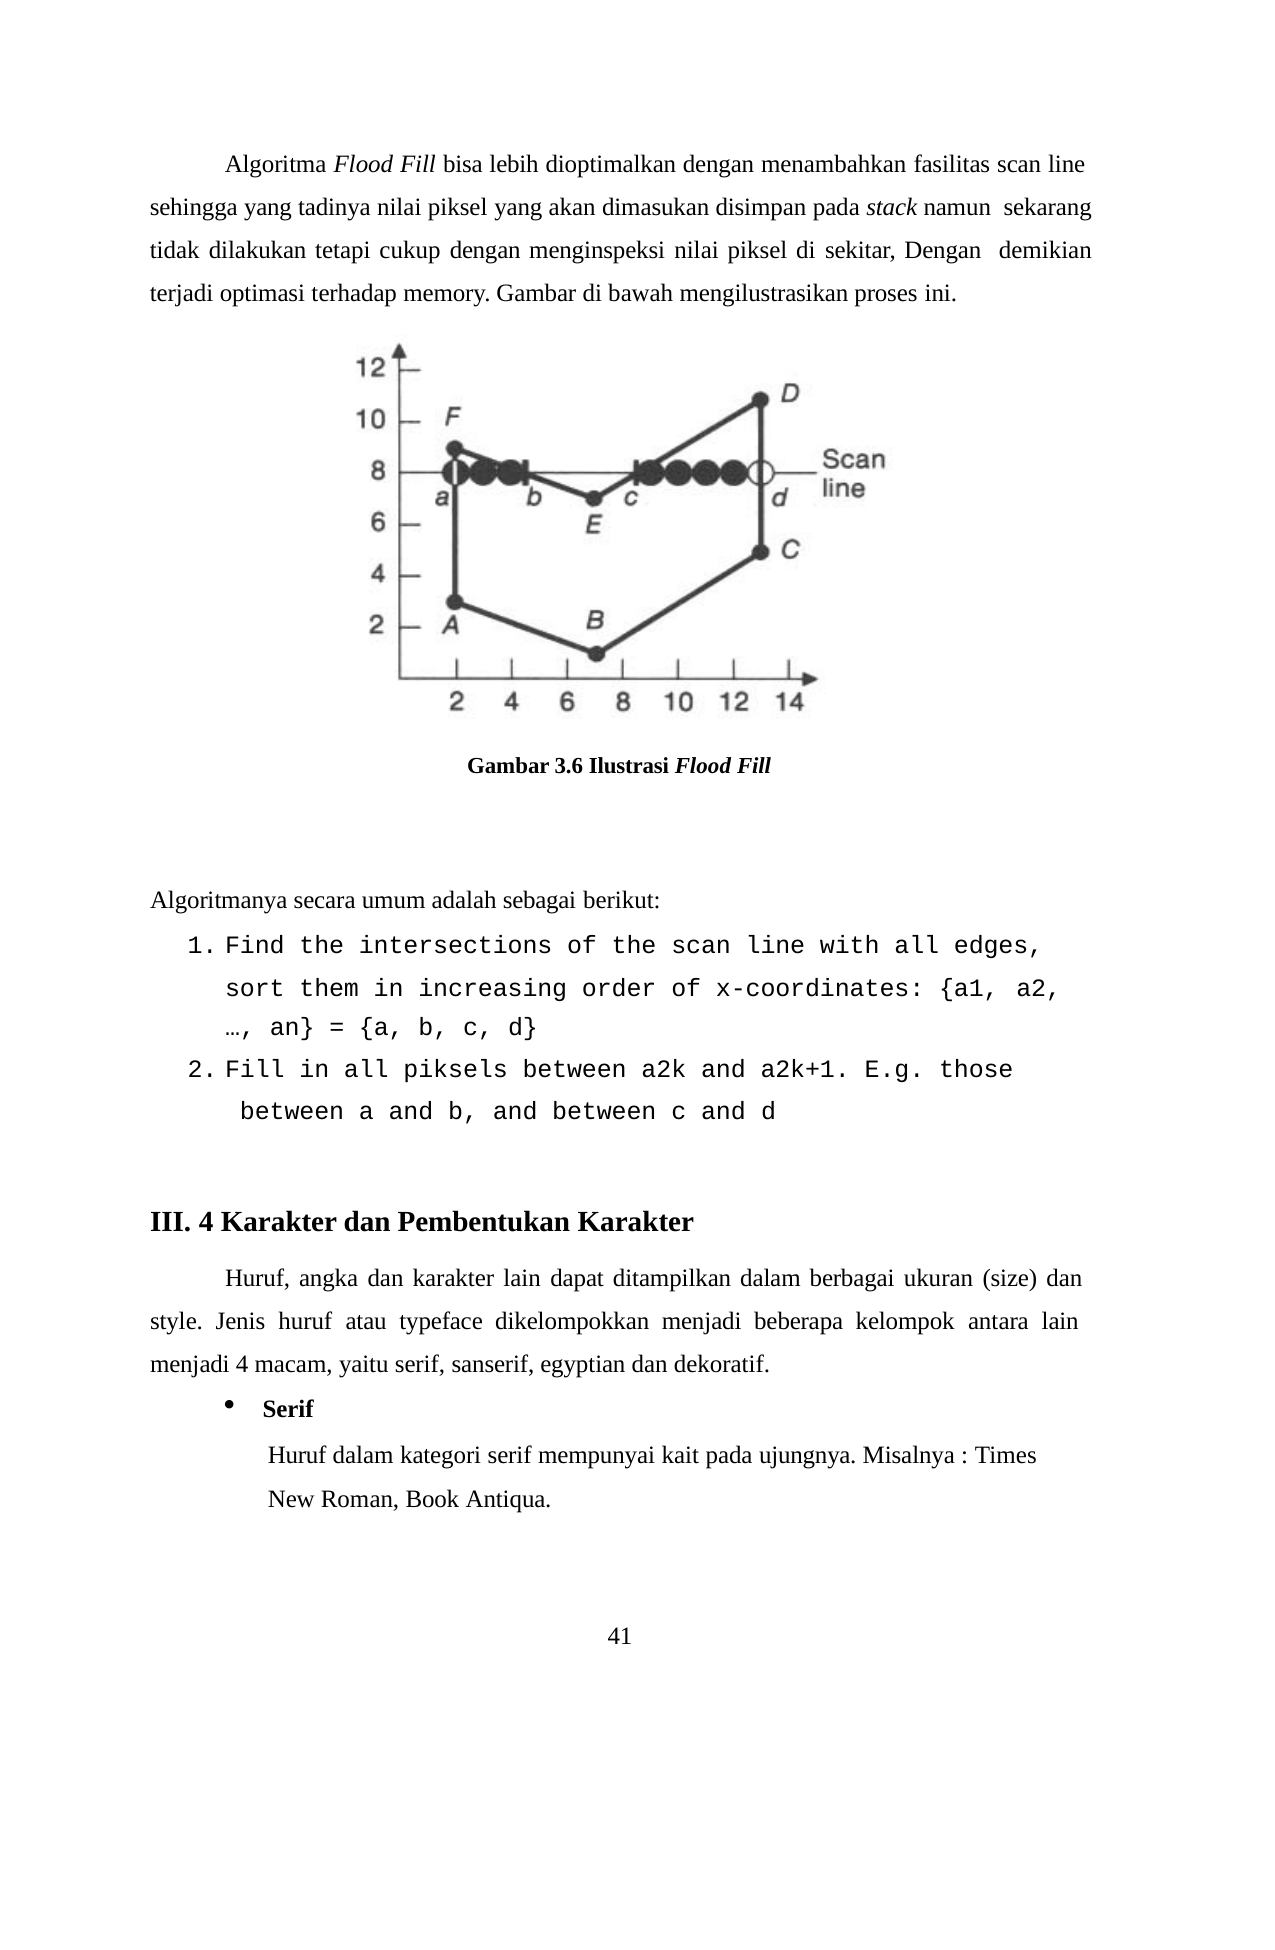

Algoritma Flood Fill bisa lebih dioptimalkan dengan menambahkan fasilitas scan line  sehingga yang tadinya nilai piksel yang akan dimasukan disimpan pada stack namun  sekarang tidak dilakukan tetapi cukup dengan menginspeksi nilai piksel di sekitar, Dengan  demikian terjadi optimasi terhadap memory. Gambar di bawah mengilustrasikan proses ini.

Gambar 3.6 Ilustrasi Flood Fill
Algoritmanya secara umum adalah sebagai berikut:
Find the intersections of the scan line with all edges,  sort them in increasing order of x-coordinates: {a1, a2,
…, an} = {a, b, c, d}
Fill in all piksels between a2k and a2k+1. E.g. those  between a and b, and between c and d
4 Karakter dan Pembentukan Karakter
Huruf, angka dan karakter lain dapat ditampilkan dalam berbagai ukuran (size) dan  style. Jenis huruf atau typeface dikelompokkan menjadi beberapa kelompok antara lain  menjadi 4 macam, yaitu serif, sanserif, egyptian dan dekoratif.
Serif
Huruf dalam kategori serif mempunyai kait pada ujungnya. Misalnya : Times  New Roman, Book Antiqua.
41